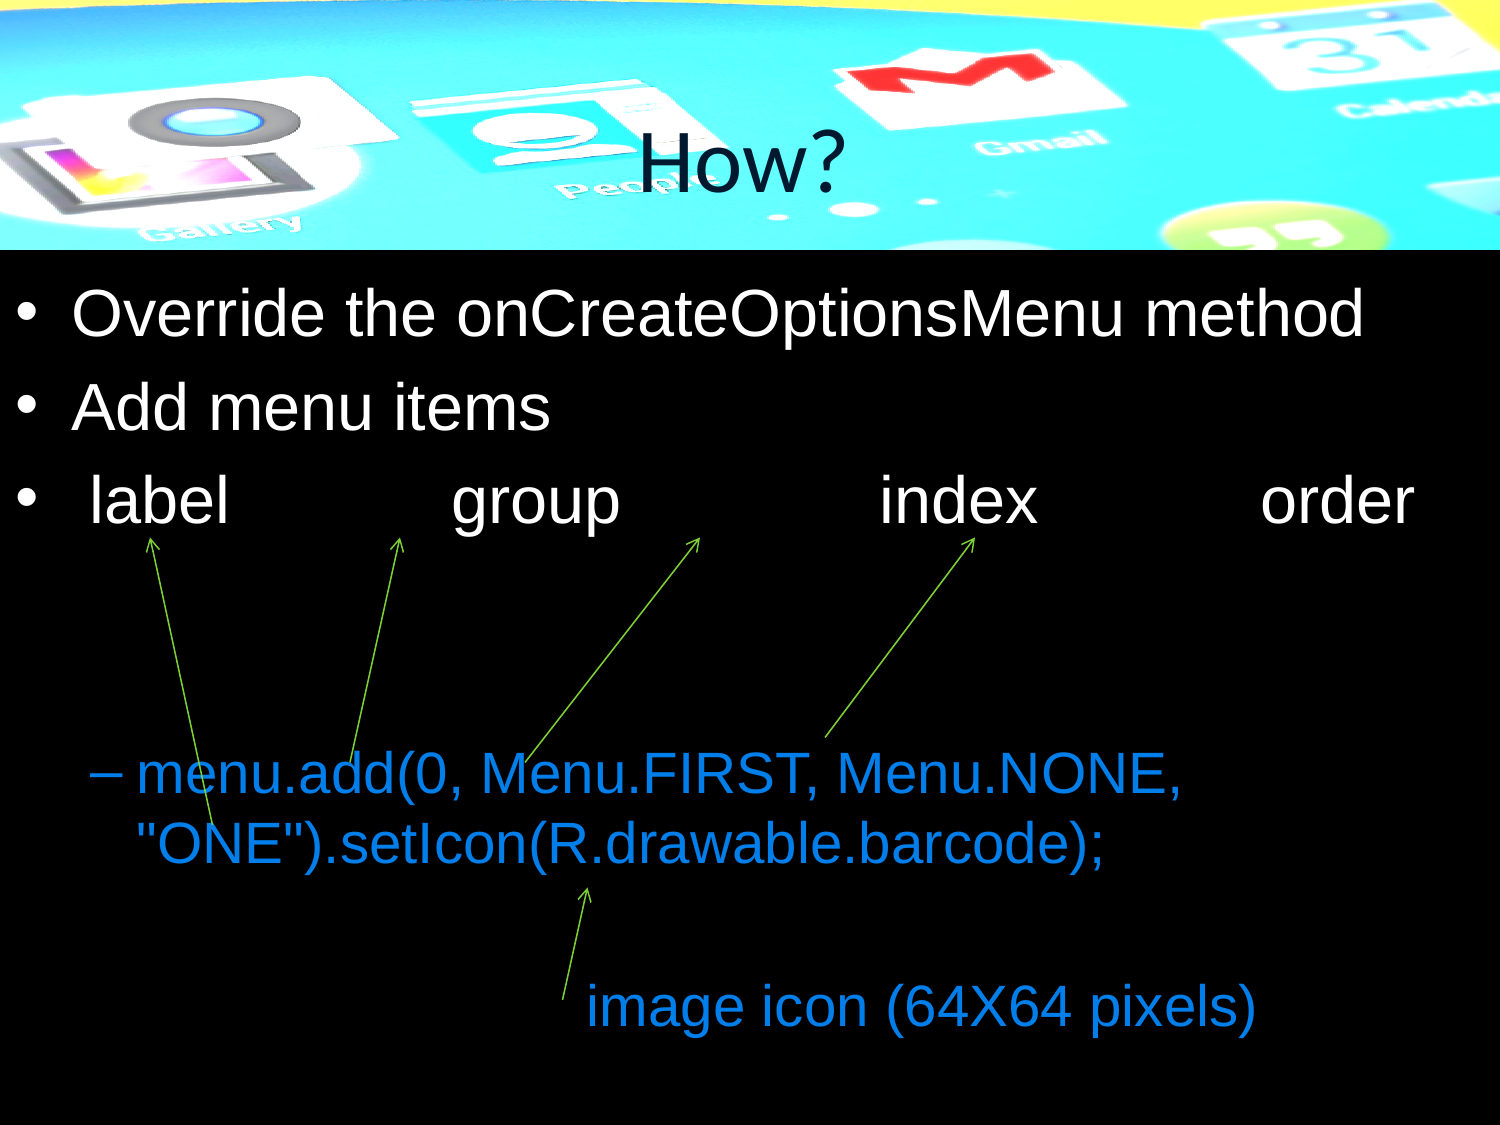

# How?
Override the onCreateOptionsMenu method
Add menu items
 label            group              index            order

menu.add(0, Menu.FIRST, Menu.NONE, "ONE").setIcon(R.drawable.barcode);

				image icon (64X64 pixels)